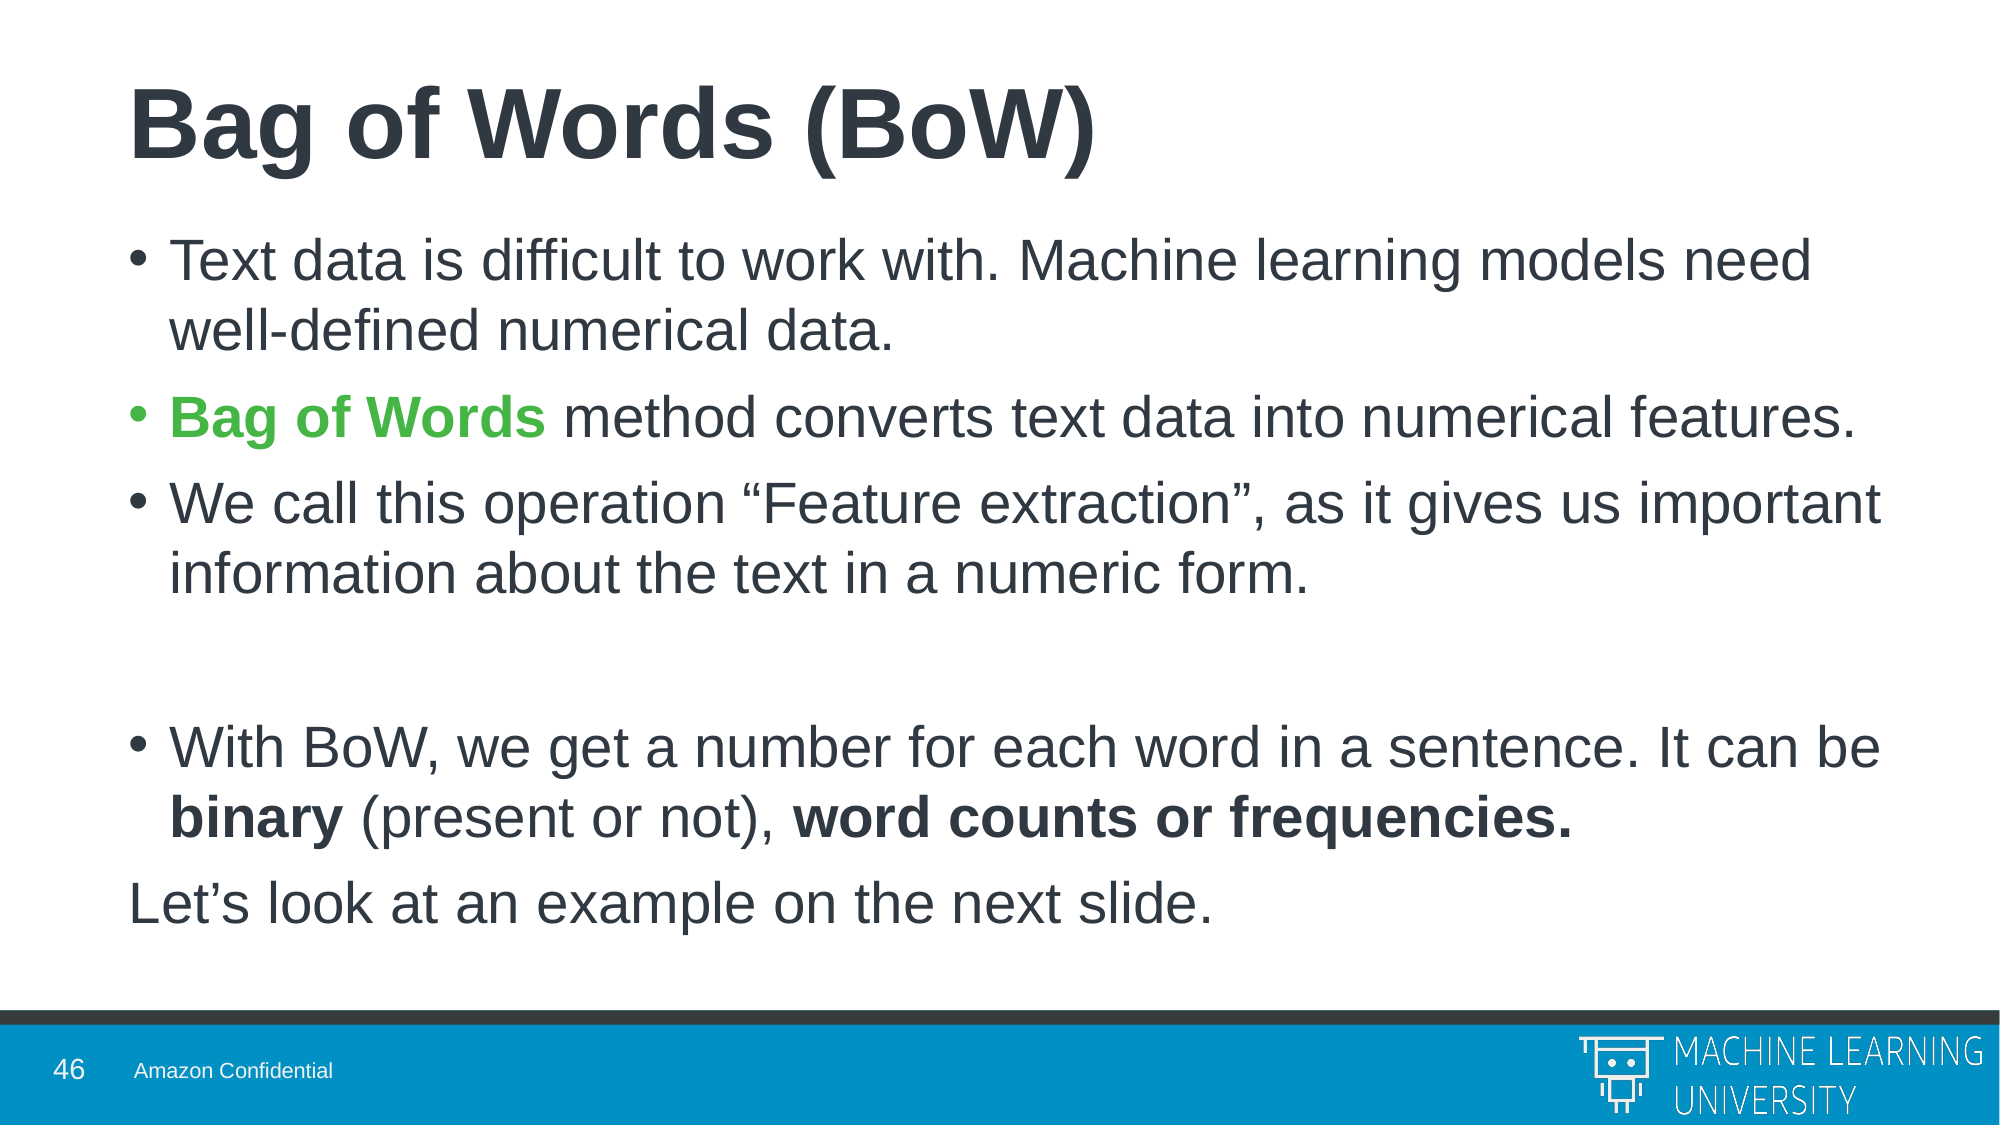

# Bag of Words (BoW)
Text data is difficult to work with. Machine learning models need well-defined numerical data.
Bag of Words method converts text data into numerical features.
We call this operation “Feature extraction”, as it gives us important information about the text in a numeric form.

With BoW, we get a number for each word in a sentence. It can be binary (present or not), word counts or frequencies.
Let’s look at an example on the next slide.